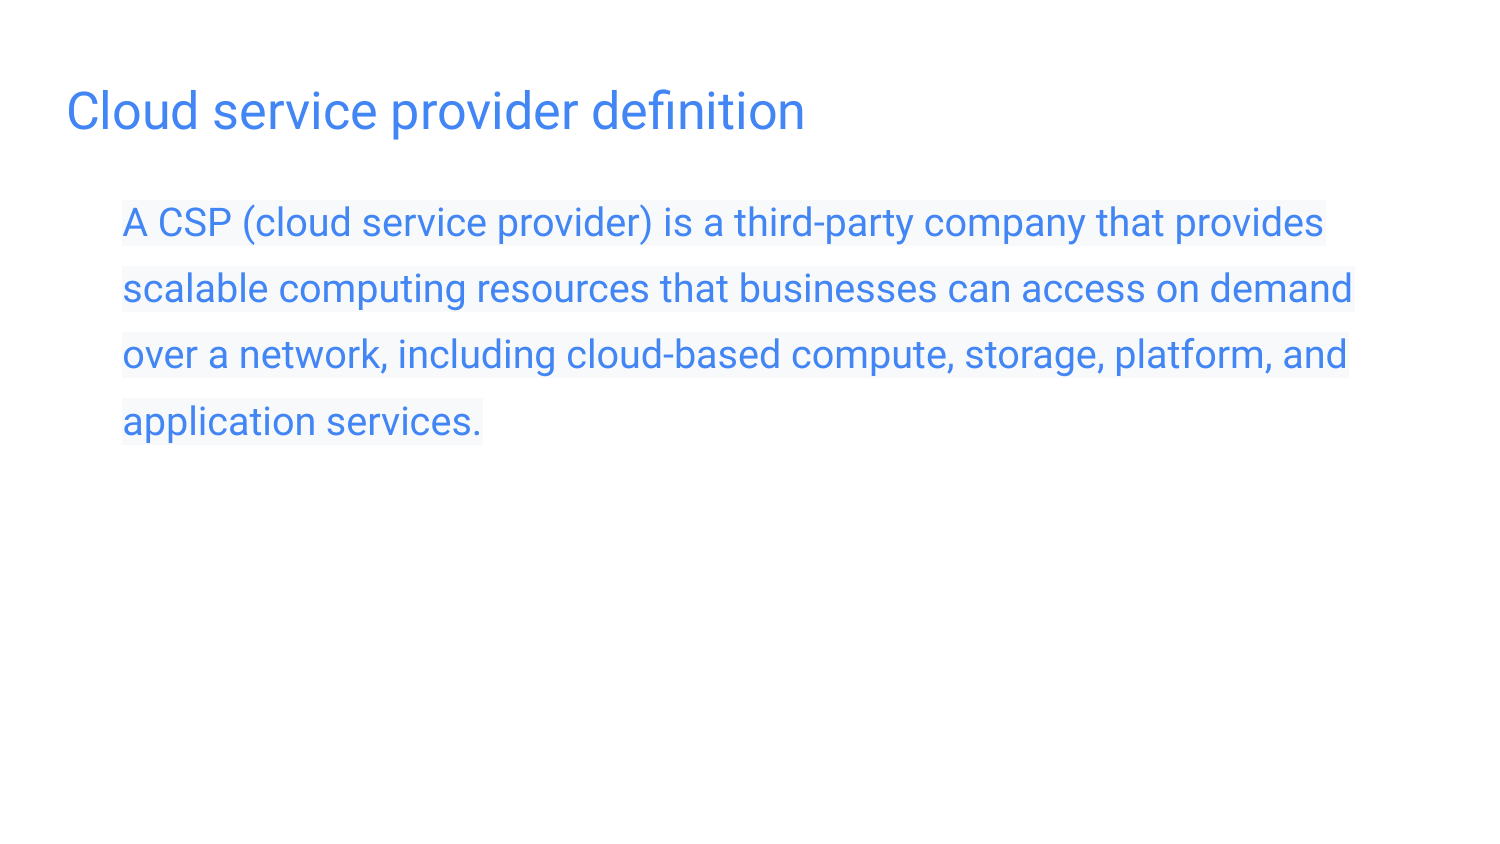

Cloud service provider definition
A CSP (cloud service provider) is a third-party company that provides scalable computing resources that businesses can access on demand over a network, including cloud-based compute, storage, platform, and application services.